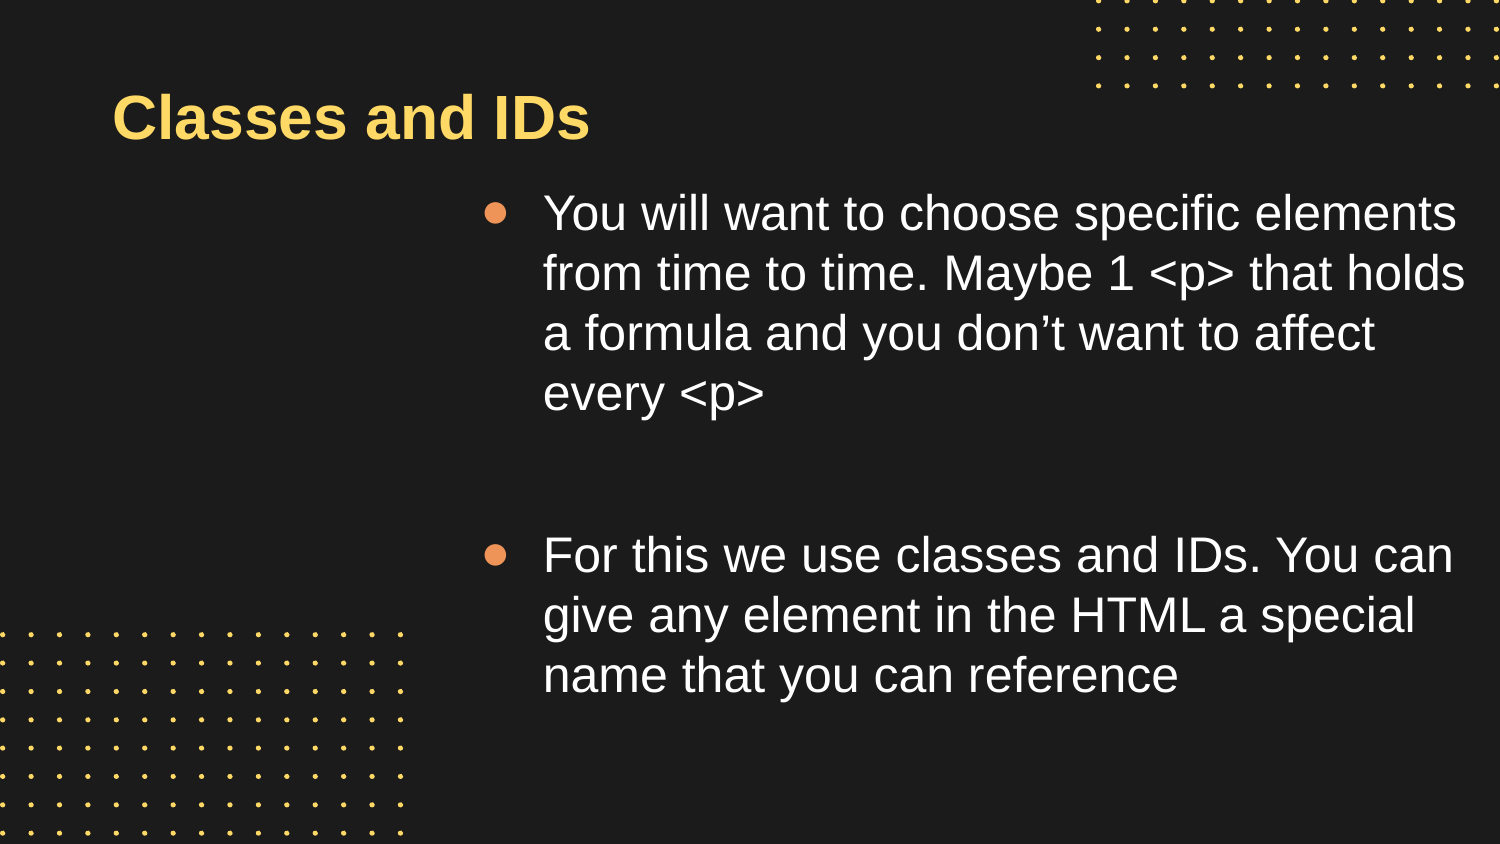

# Classes and IDs
You will want to choose specific elements from time to time. Maybe 1 <p> that holds a formula and you don’t want to affect every <p>

For this we use classes and IDs. You can give any element in the HTML a special name that you can reference